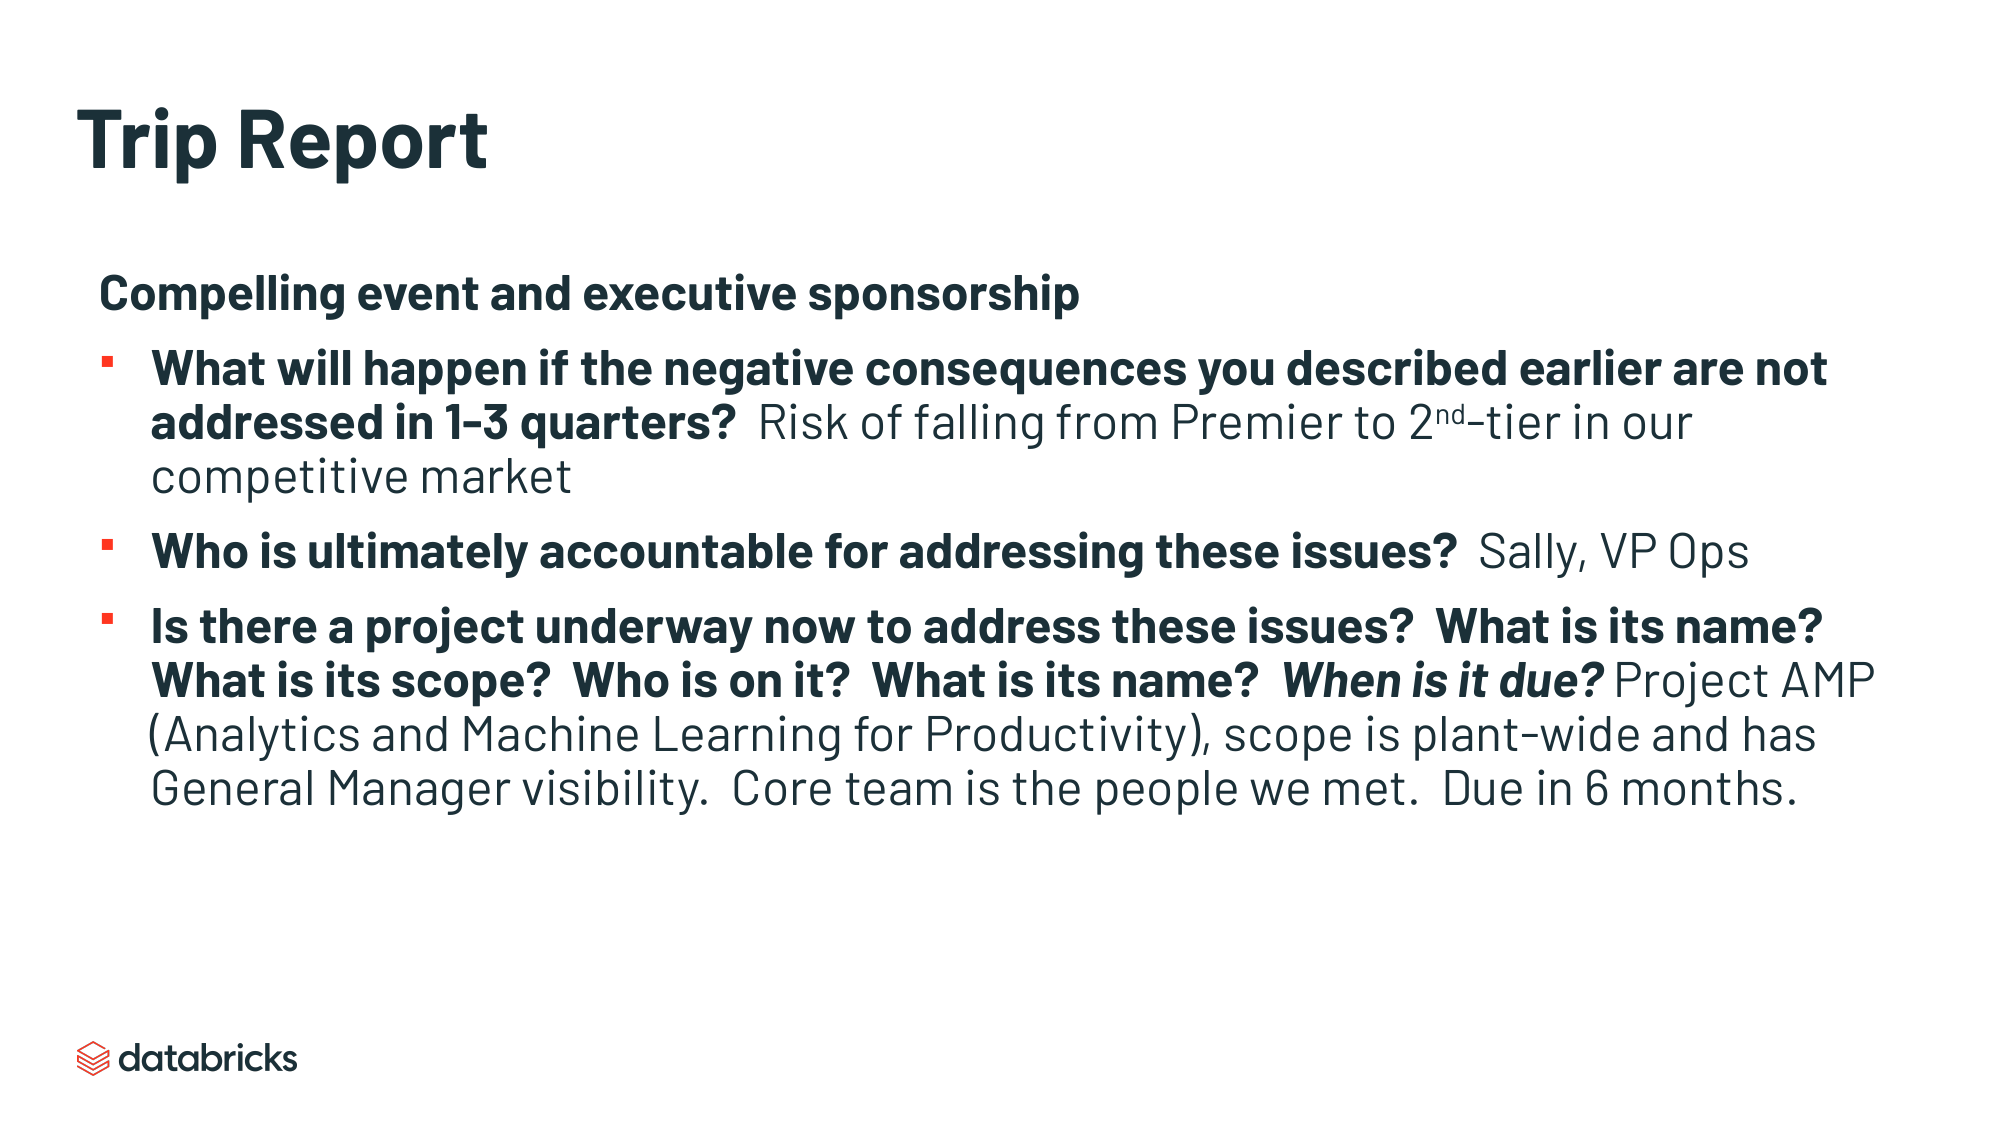

# Trip Report
Compelling event and executive sponsorship
What will happen if the negative consequences you described earlier are not addressed in 1-3 quarters?  Risk of falling from Premier to 2nd-tier in our competitive market
Who is ultimately accountable for addressing these issues?  Sally, VP Ops
Is there a project underway now to address these issues?  What is its name?  What is its scope?  Who is on it?  What is its name?  When is it due? Project AMP (Analytics and Machine Learning for Productivity), scope is plant-wide and has General Manager visibility.  Core team is the people we met.  Due in 6 months.